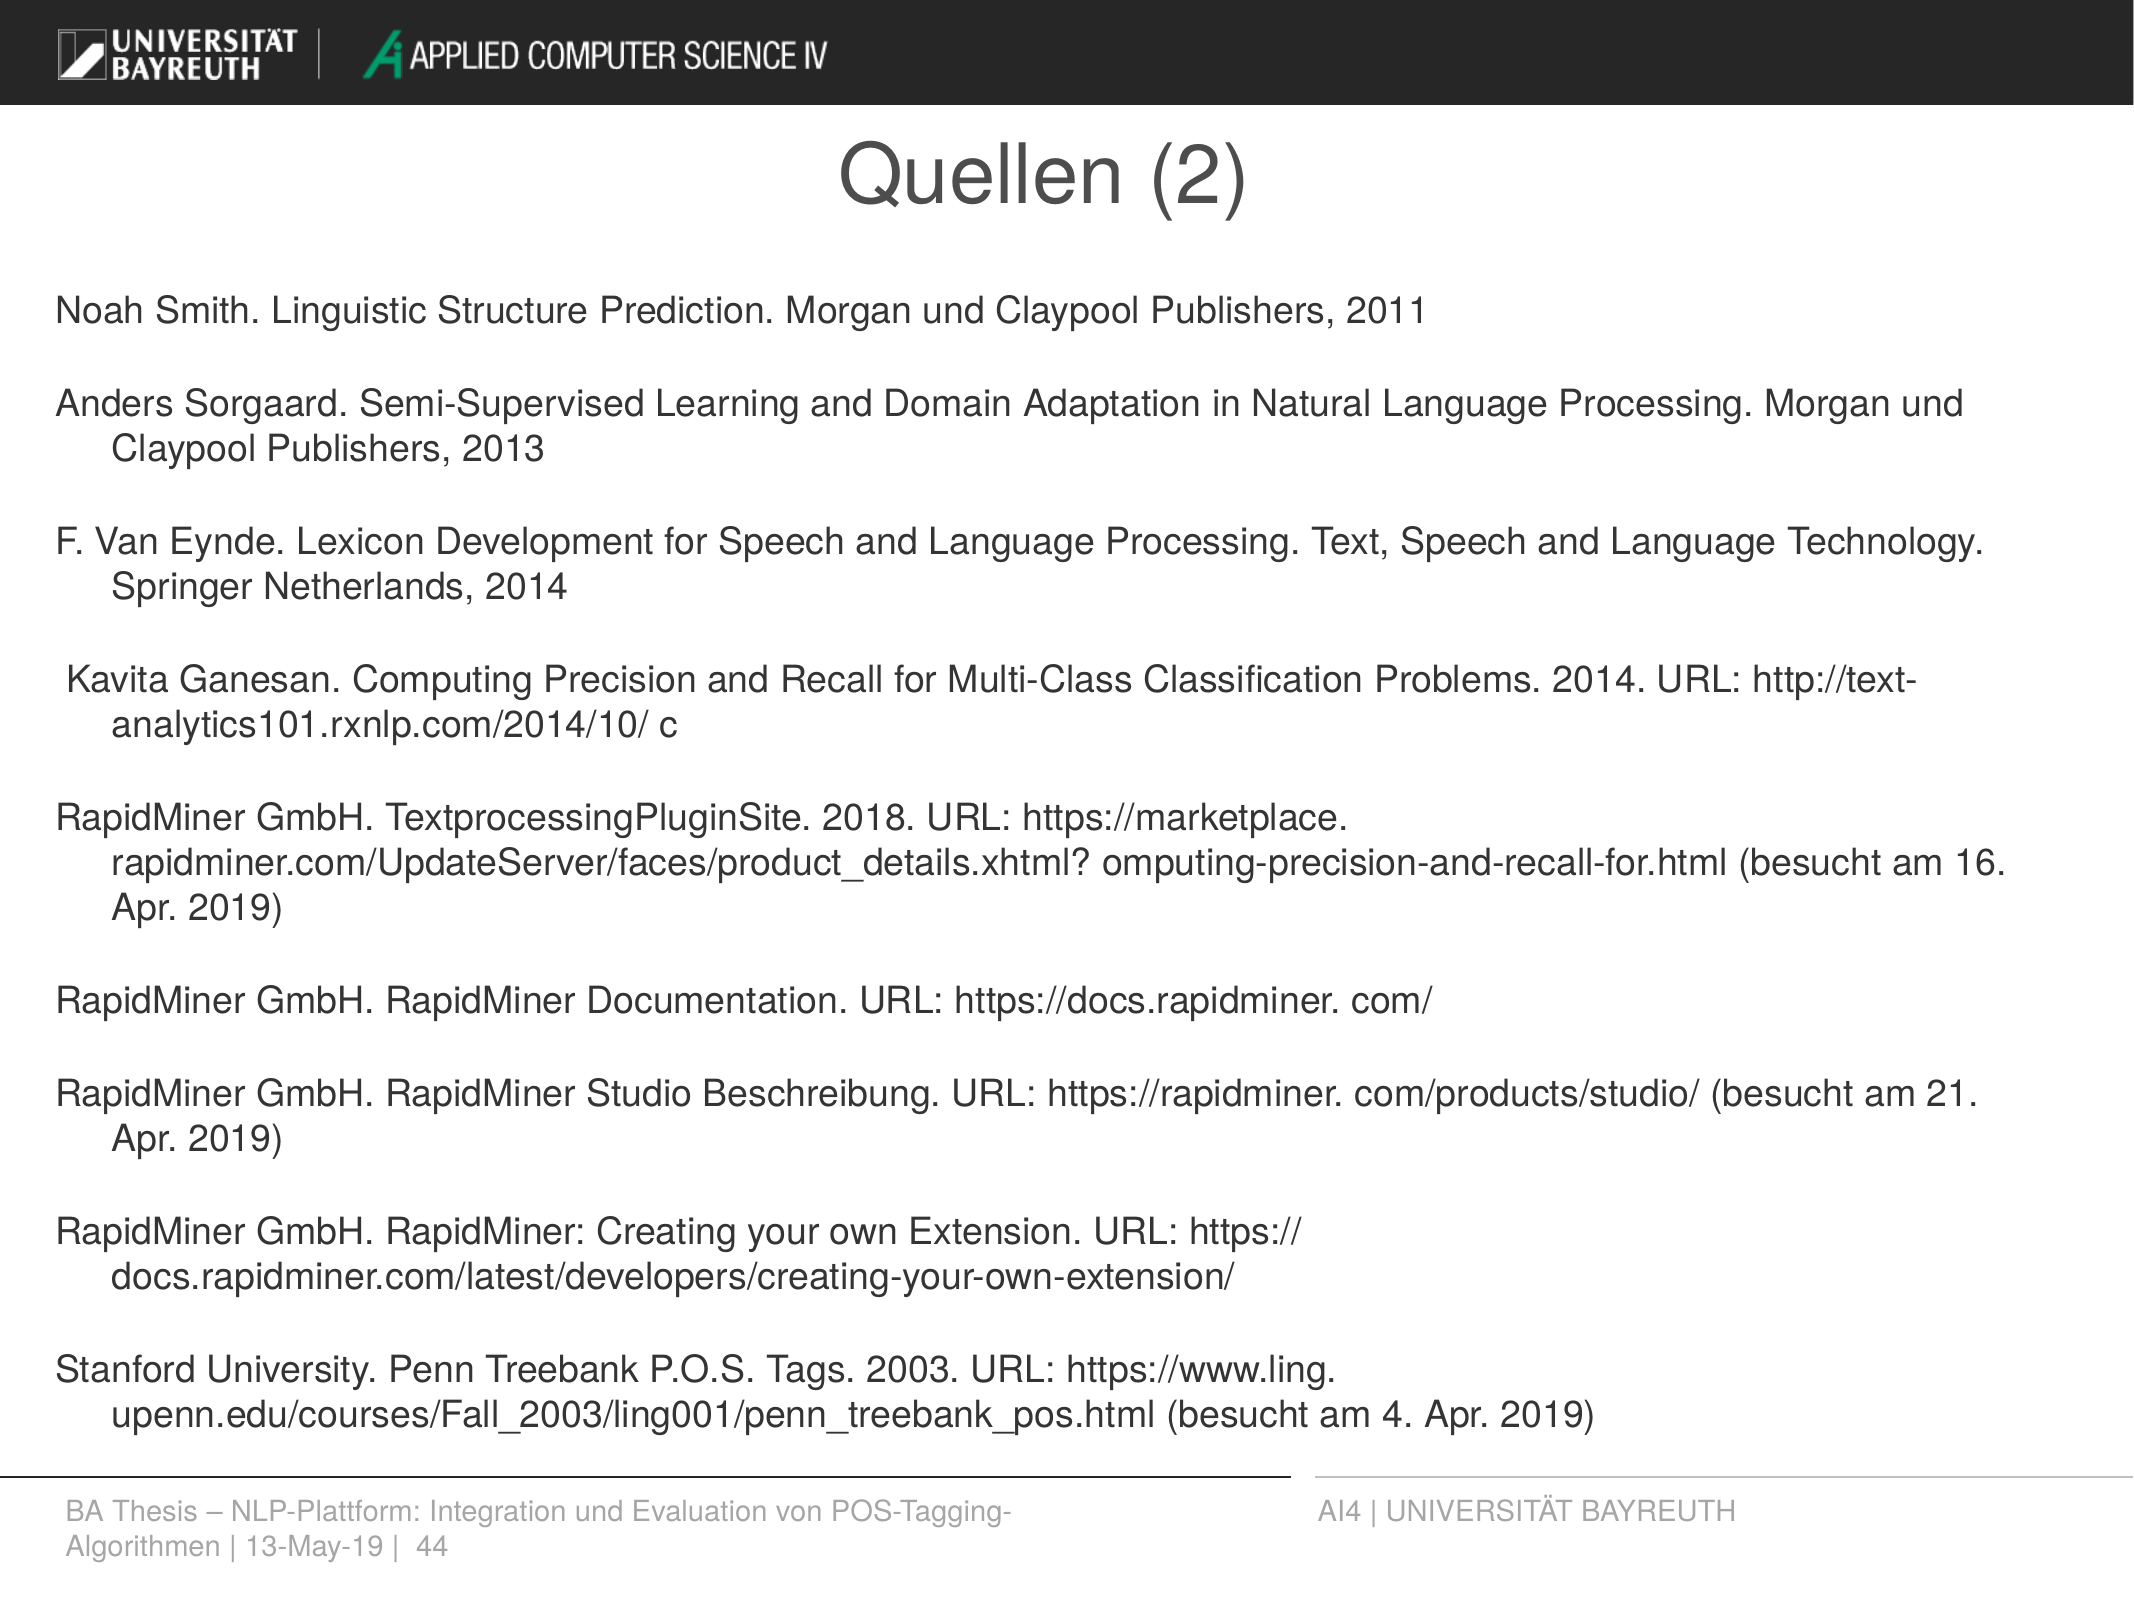

# Quellen (2)
Noah Smith. Linguistic Structure Prediction. Morgan und Claypool Publishers, 2011
Anders Sorgaard. Semi-Supervised Learning and Domain Adaptation in Natural Language Processing. Morgan und Claypool Publishers, 2013
F. Van Eynde. Lexicon Development for Speech and Language Processing. Text, Speech and Language Technology. Springer Netherlands, 2014
 Kavita Ganesan. Computing Precision and Recall for Multi-Class Classiﬁcation Problems. 2014. URL: http://text-analytics101.rxnlp.com/2014/10/ c
RapidMiner GmbH. TextprocessingPluginSite. 2018. URL: https://marketplace. rapidminer.com/UpdateServer/faces/product_details.xhtml? omputing-precision-and-recall-for.html (besucht am 16. Apr. 2019)
RapidMiner GmbH. RapidMiner Documentation. URL: https://docs.rapidminer. com/
RapidMiner GmbH. RapidMiner Studio Beschreibung. URL: https://rapidminer. com/products/studio/ (besucht am 21. Apr. 2019)
RapidMiner GmbH. RapidMiner: Creating your own Extension. URL: https:// docs.rapidminer.com/latest/developers/creating-your-own-extension/
Stanford University. Penn Treebank P.O.S. Tags. 2003. URL: https://www.ling. upenn.edu/courses/Fall_2003/ling001/penn_treebank_pos.html (besucht am 4. Apr. 2019)